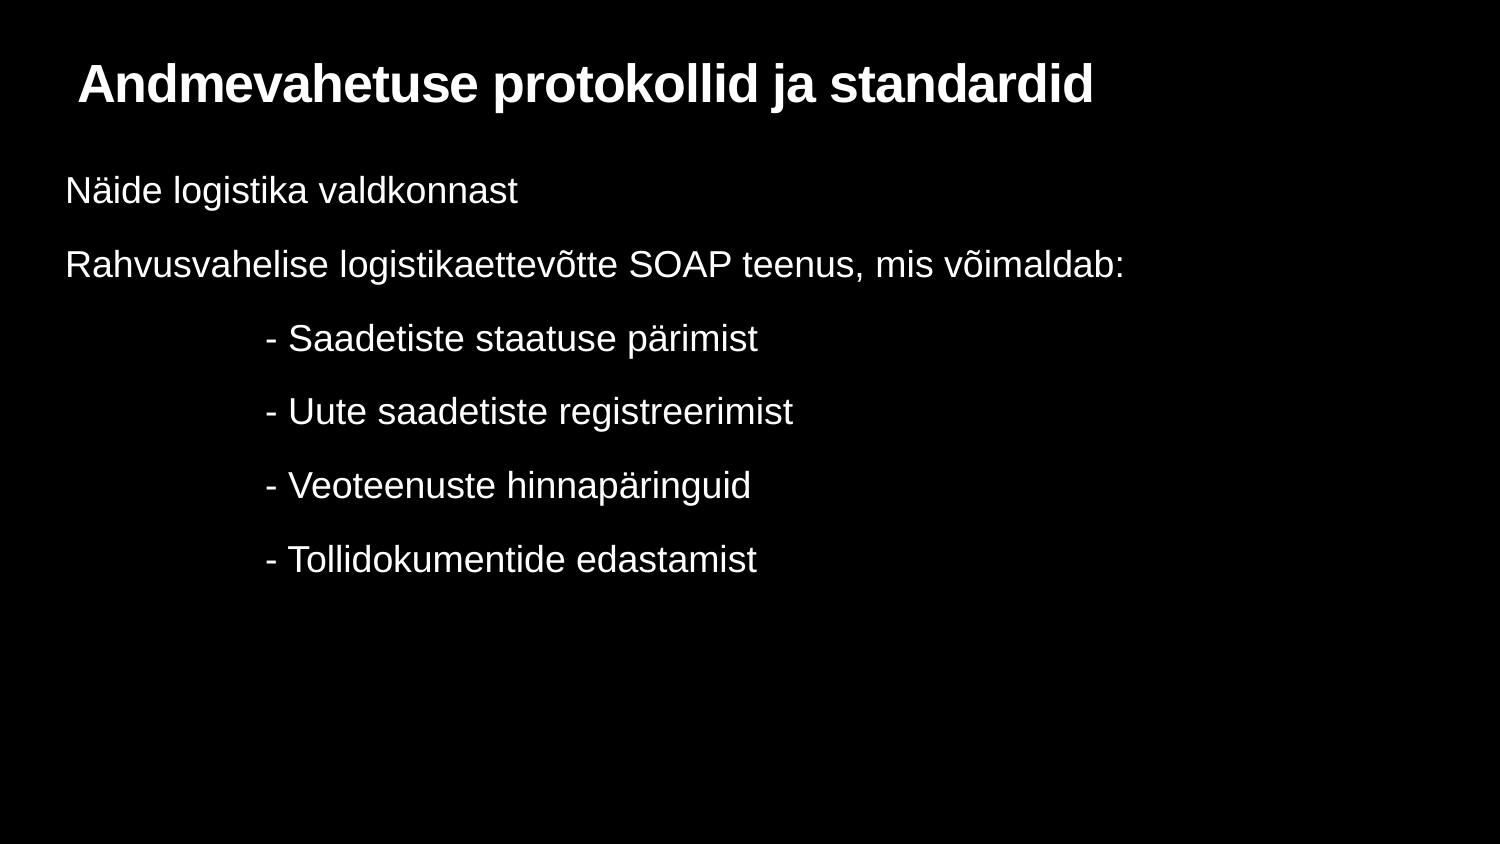

# Andmevahetuse protokollid ja standardid
Näide logistika valdkonnast
Rahvusvahelise logistikaettevõtte SOAP teenus, mis võimaldab:
- Saadetiste staatuse pärimist
- Uute saadetiste registreerimist
- Veoteenuste hinnapäringuid
- Tollidokumentide edastamist